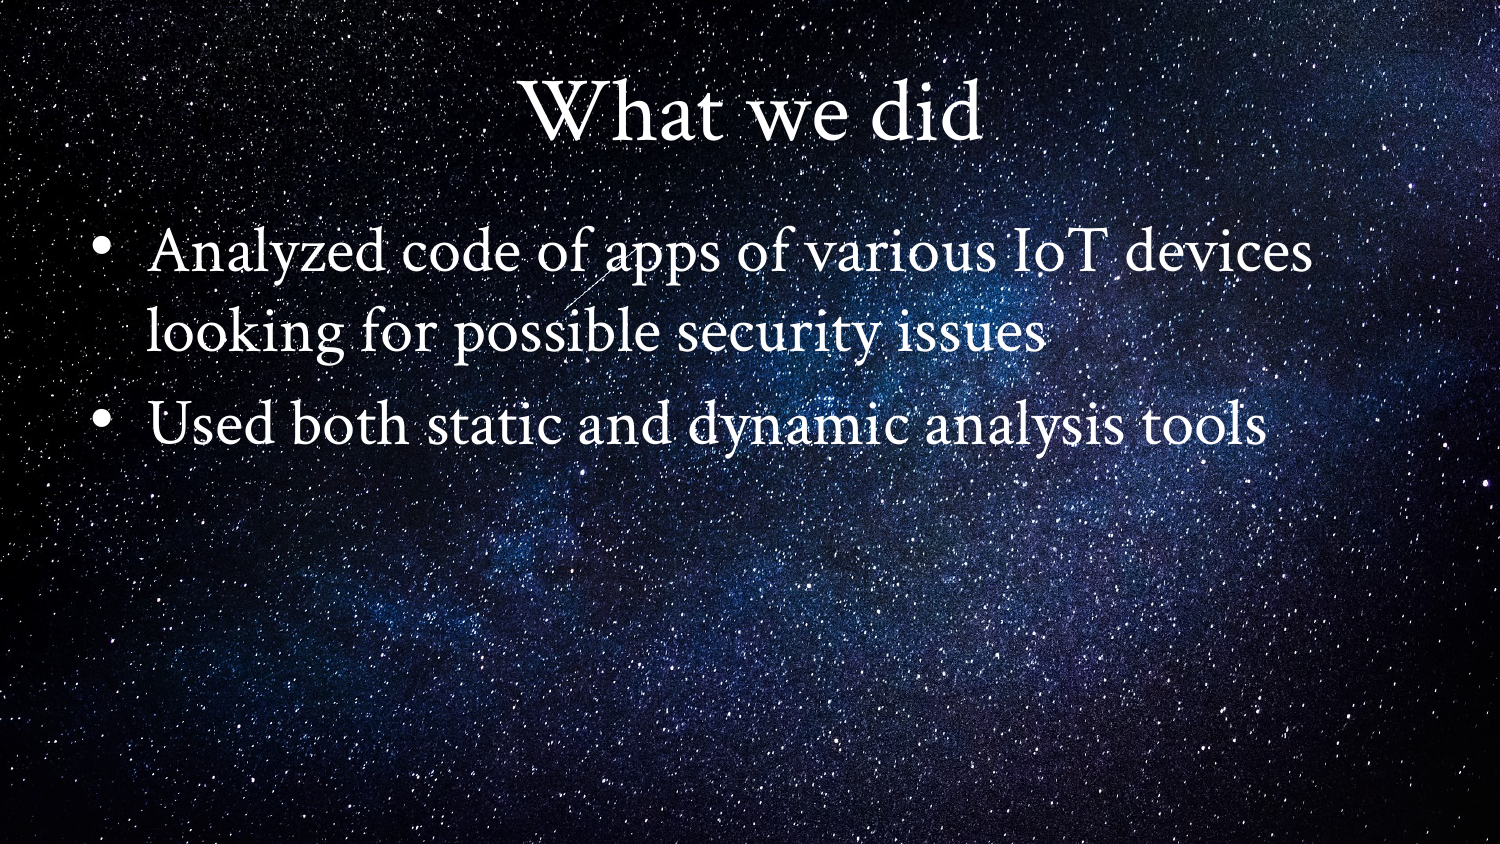

# What we did
Analyzed code of apps of various IoT devices looking for possible security issues
Used both static and dynamic analysis tools